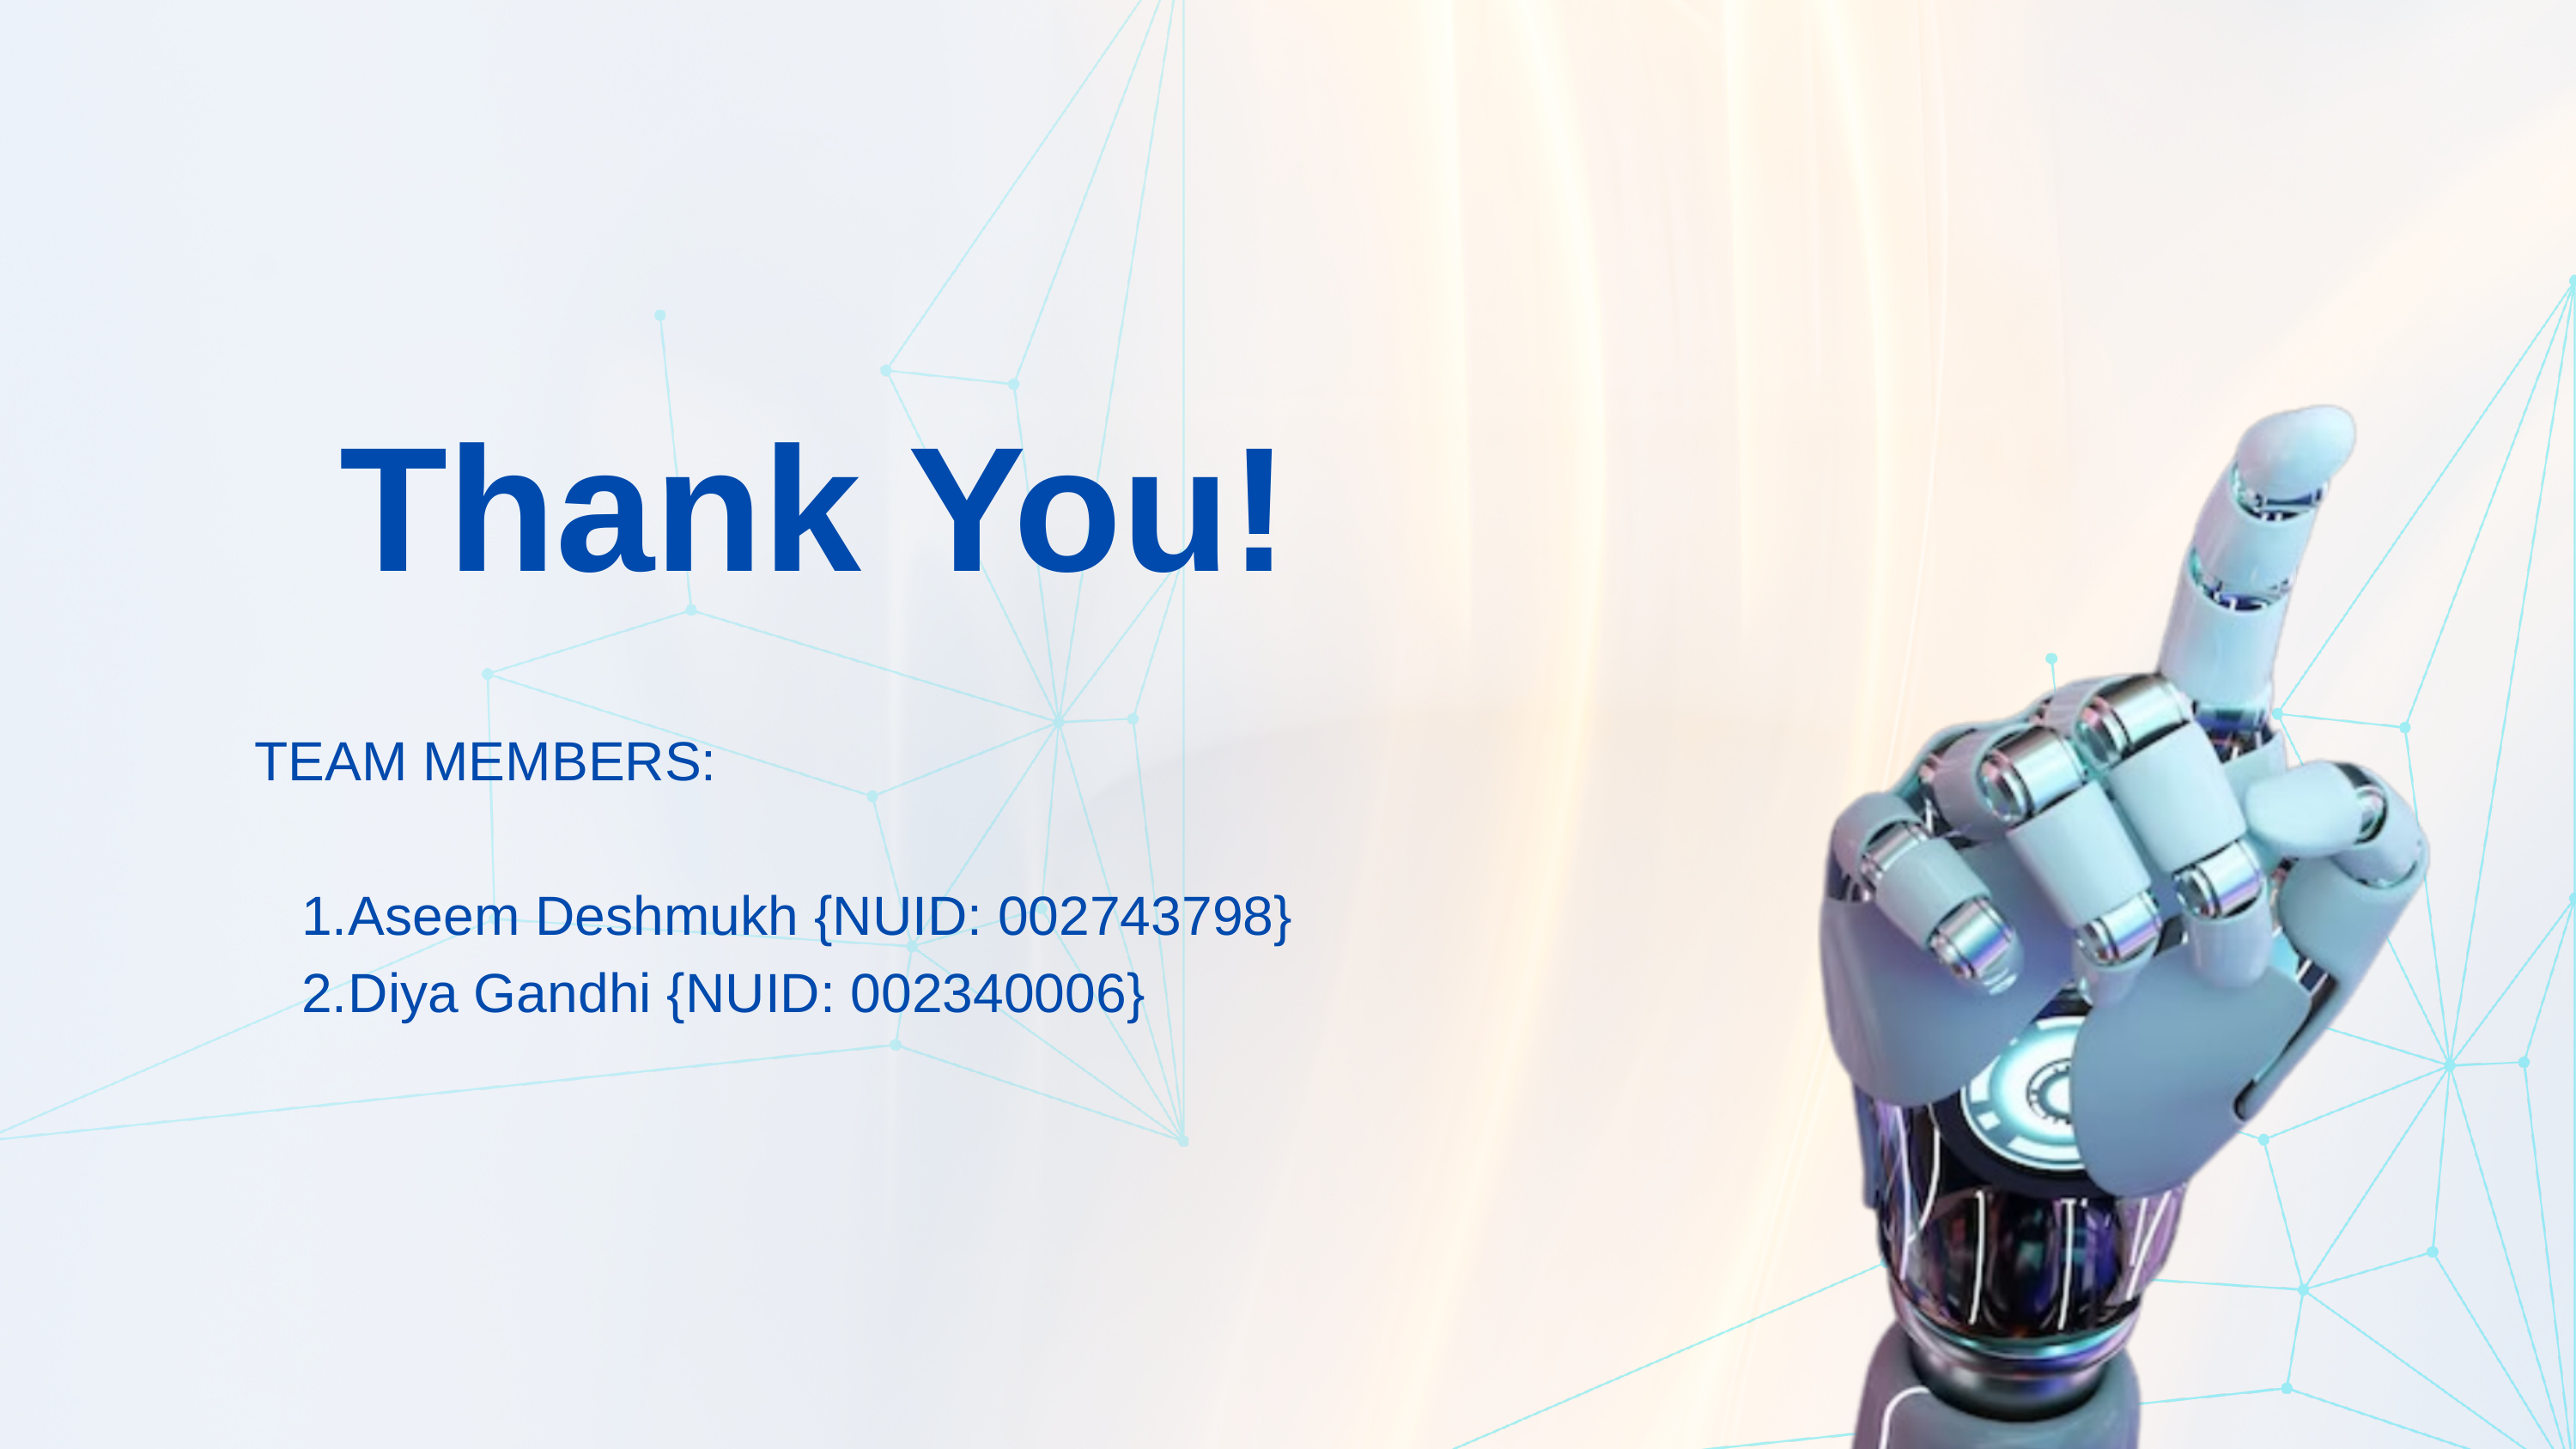

Thank You!
TEAM MEMBERS:

Aseem Deshmukh {NUID: 002743798}
Diya Gandhi {NUID: 002340006}